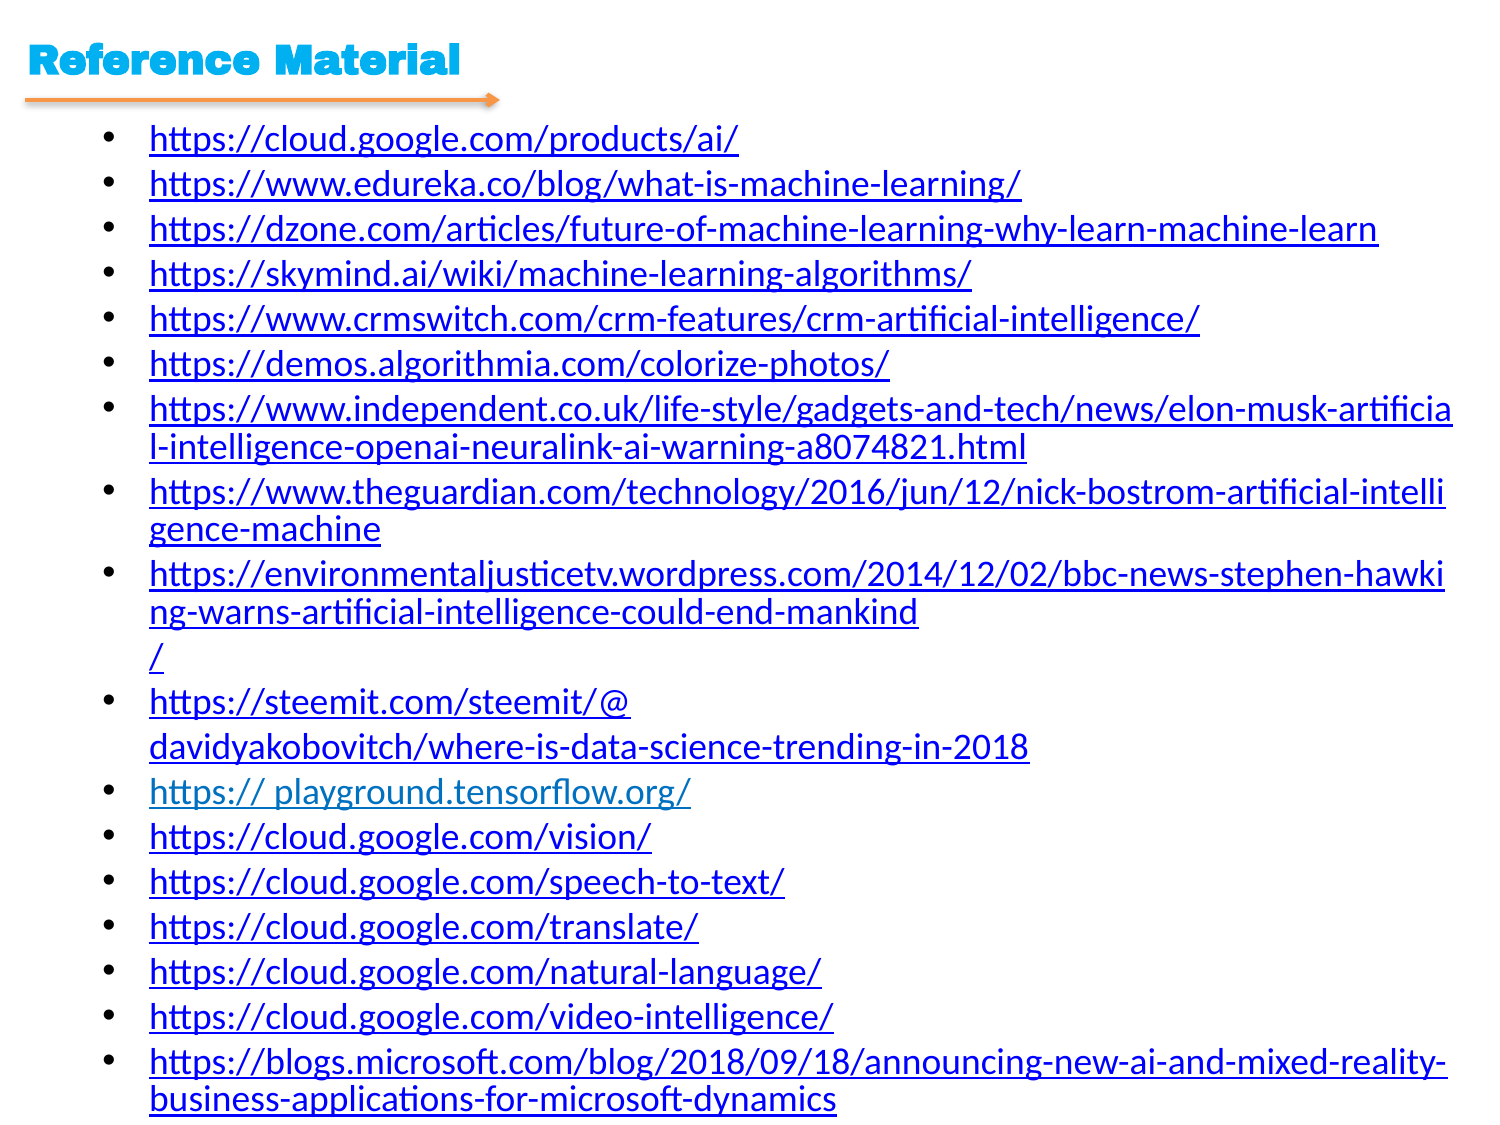

Reference Material
https://cloud.google.com/products/ai/
https://www.edureka.co/blog/what-is-machine-learning/
https://dzone.com/articles/future-of-machine-learning-why-learn-machine-learn
https://skymind.ai/wiki/machine-learning-algorithms/
https://www.crmswitch.com/crm-features/crm-artificial-intelligence/
https://demos.algorithmia.com/colorize-photos/
https://www.independent.co.uk/life-style/gadgets-and-tech/news/elon-musk-artificial-intelligence-openai-neuralink-ai-warning-a8074821.html
https://www.theguardian.com/technology/2016/jun/12/nick-bostrom-artificial-intelligence-machine
https://environmentaljusticetv.wordpress.com/2014/12/02/bbc-news-stephen-hawking-warns-artificial-intelligence-could-end-mankind/
https://steemit.com/steemit/@davidyakobovitch/where-is-data-science-trending-in-2018
https:// playground.tensorflow.org/
https://cloud.google.com/vision/
https://cloud.google.com/speech-to-text/
https://cloud.google.com/translate/
https://cloud.google.com/natural-language/
https://cloud.google.com/video-intelligence/
https://blogs.microsoft.com/blog/2018/09/18/announcing-new-ai-and-mixed-reality-business-applications-for-microsoft-dynamics/
eg: Denisys Technology, Joseph Mathew Exposed, What's new in Maple CRM at Seminar in Bangalore.